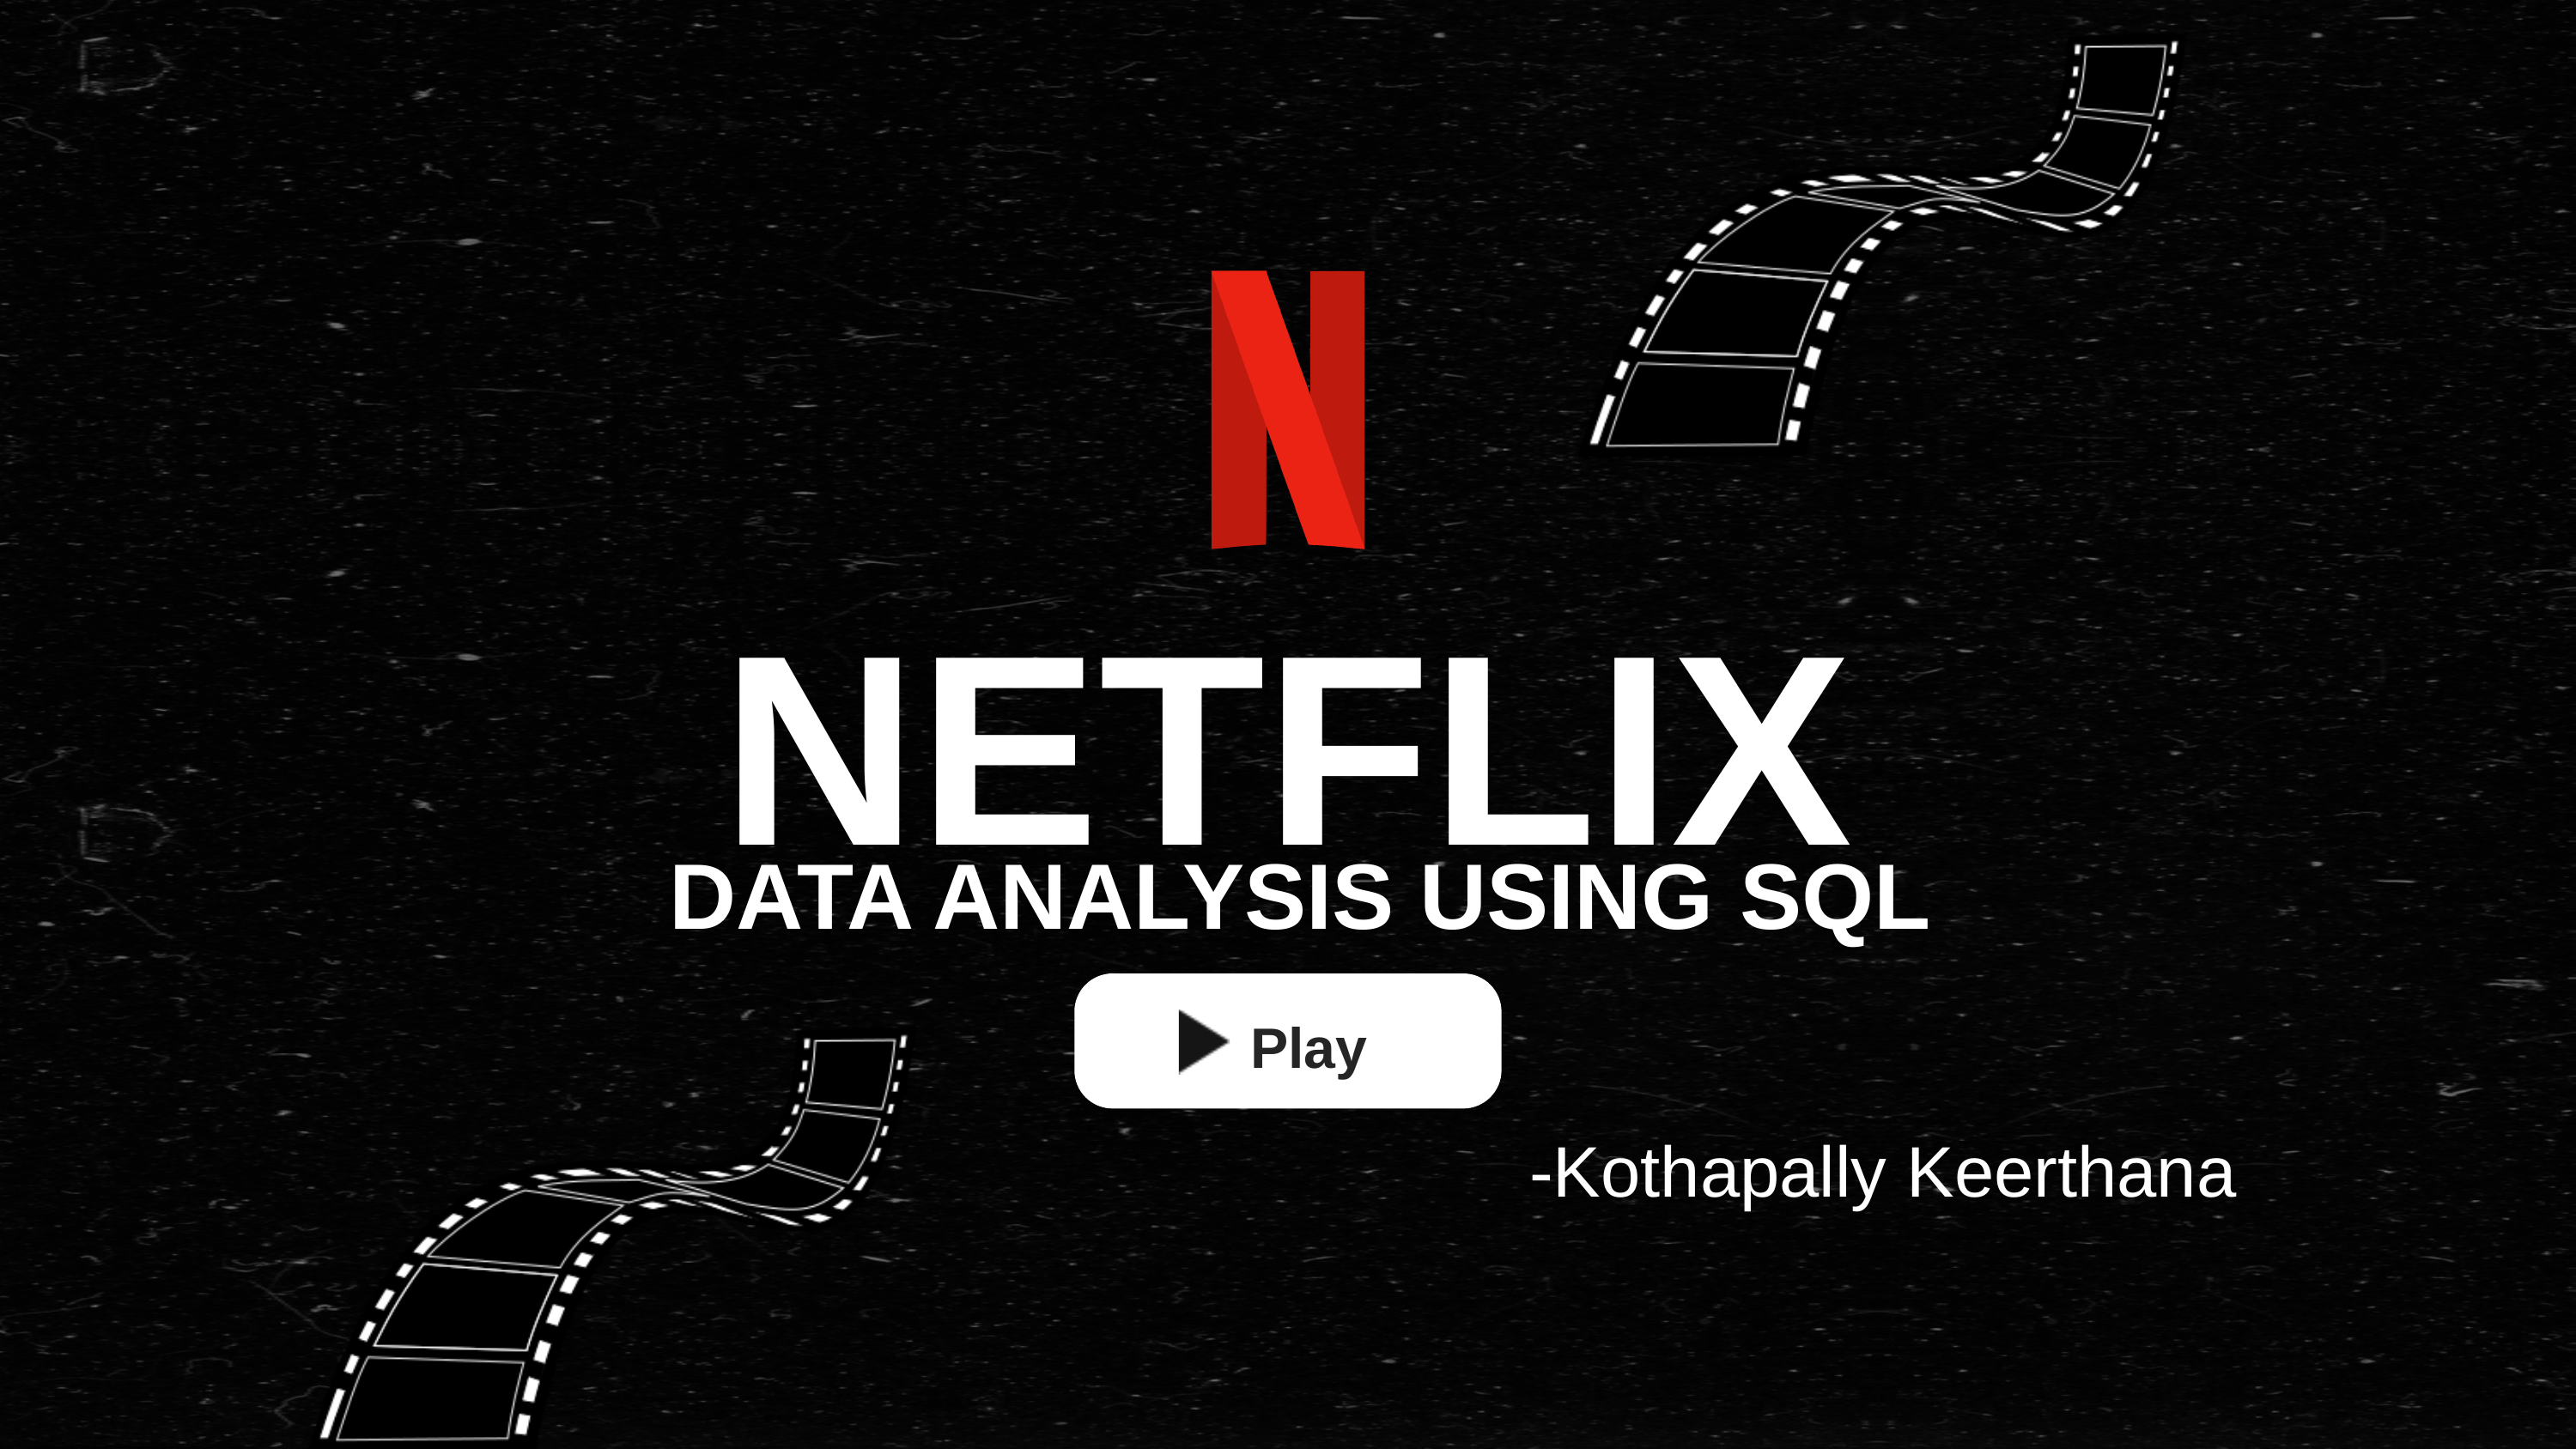

NETFLIX
DATA ANALYSIS USING SQL

Play

-Kothapally Keerthana